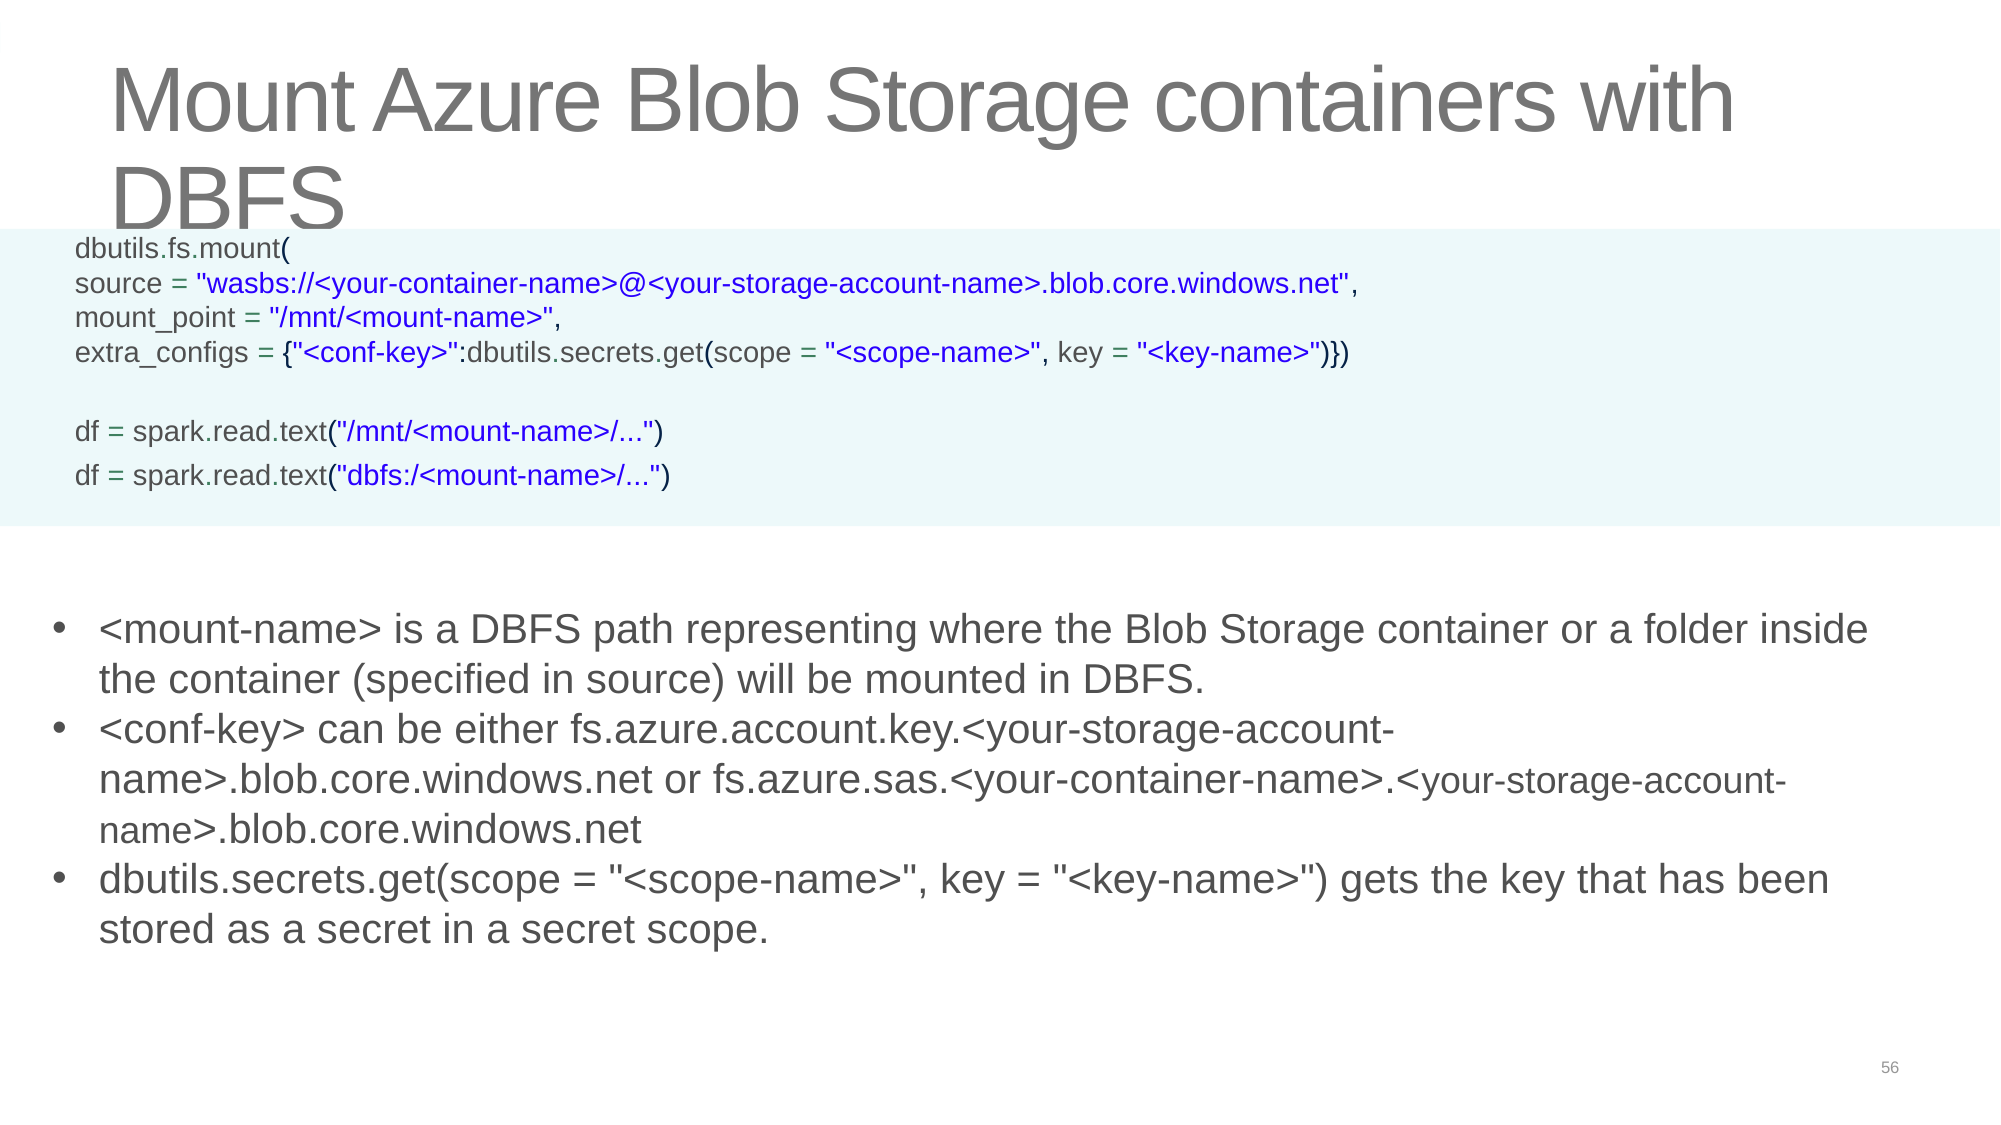

# Mount Azure Blob Storage containers with DBFS
dbutils.fs.mount(
source = "wasbs://<your-container-name>@<your-storage-account-name>.blob.core.windows.net",
mount_point = "/mnt/<mount-name>",
extra_configs = {"<conf-key>":dbutils.secrets.get(scope = "<scope-name>", key = "<key-name>")})

df = spark.read.text("/mnt/<mount-name>/...")
df = spark.read.text("dbfs:/<mount-name>/...")

<mount-name> is a DBFS path representing where the Blob Storage container or a folder inside the container (specified in source) will be mounted in DBFS.
<conf-key> can be either fs.azure.account.key.<your-storage-account-name>.blob.core.windows.net or fs.azure.sas.<your-container-name>.<your-storage-account-name>.blob.core.windows.net
dbutils.secrets.get(scope = "<scope-name>", key = "<key-name>") gets the key that has been stored as a secret in a secret scope.
56